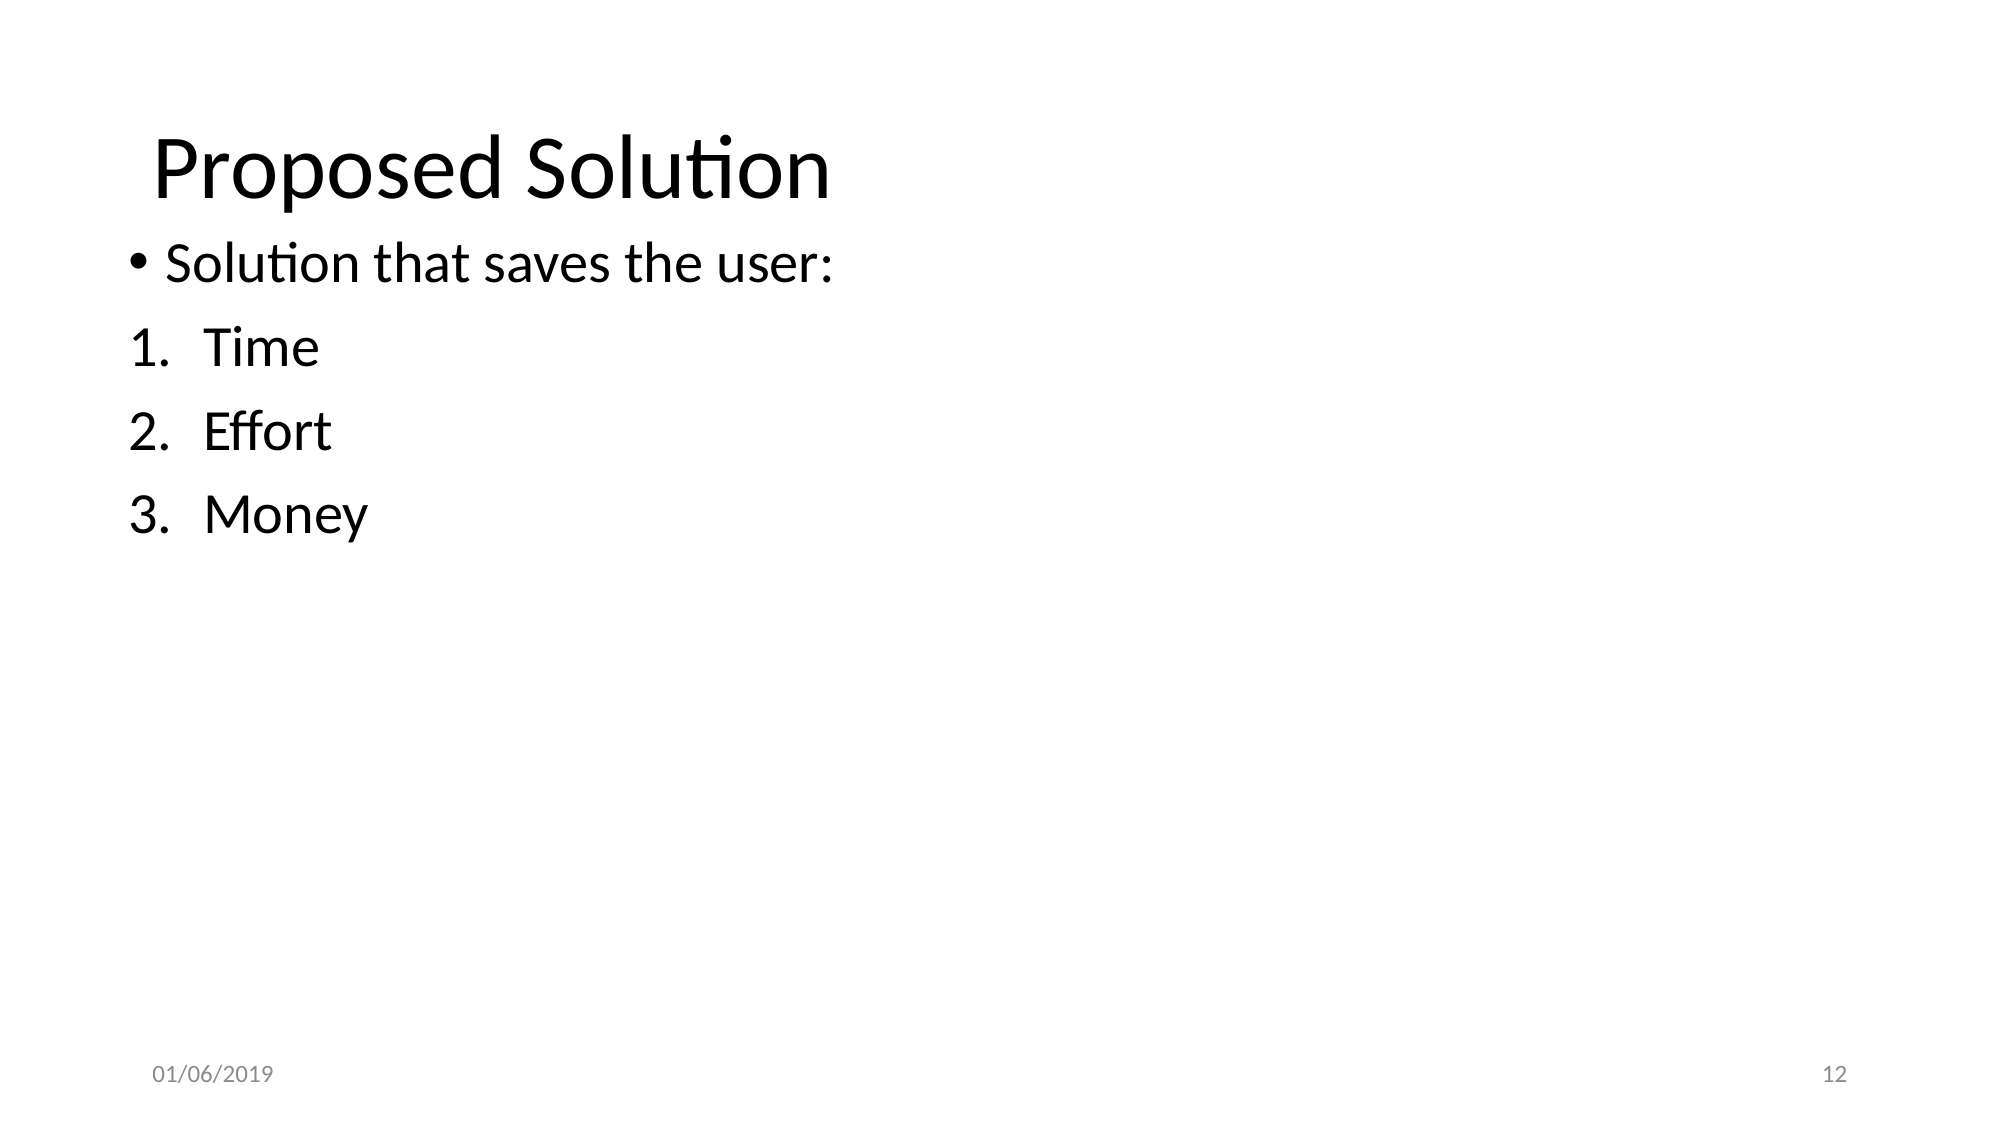

# Proposed Solution
Solution that saves the user:
Time
Effort
Money
01/06/2019
12